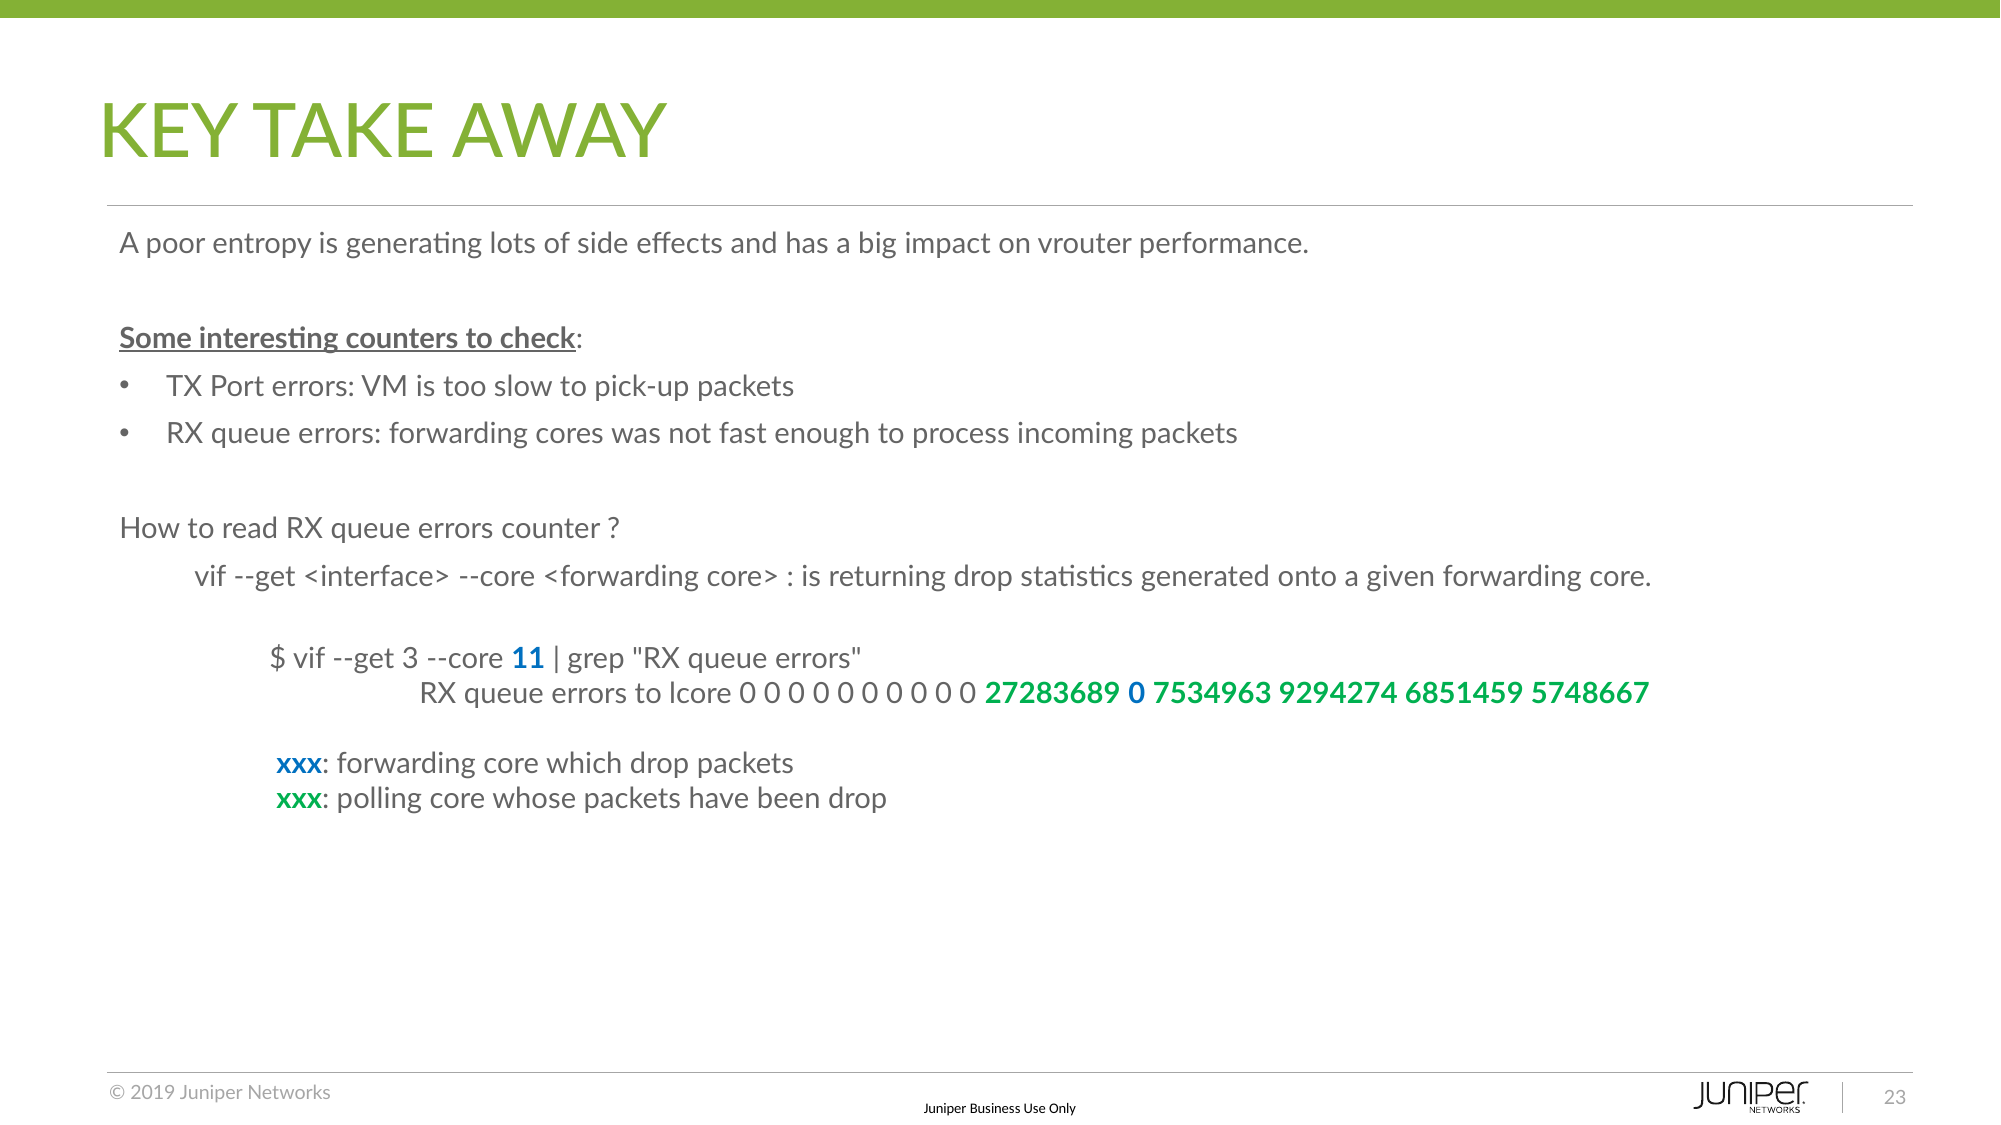

# Key Take AWAY
A poor entropy is generating lots of side effects and has a big impact on vrouter performance.

Some interesting counters to check:
TX Port errors: VM is too slow to pick-up packets
RX queue errors: forwarding cores was not fast enough to process incoming packets

How to read RX queue errors counter ?
vif --get <interface> --core <forwarding core> : is returning drop statistics generated onto a given forwarding core.

	$ vif --get 3 --core 11 | grep "RX queue errors"
            		RX queue errors to lcore 0 0 0 0 0 0 0 0 0 0 27283689 0 7534963 9294274 6851459 5748667

	 xxx: forwarding core which drop packets
	 xxx: polling core whose packets have been drop

23